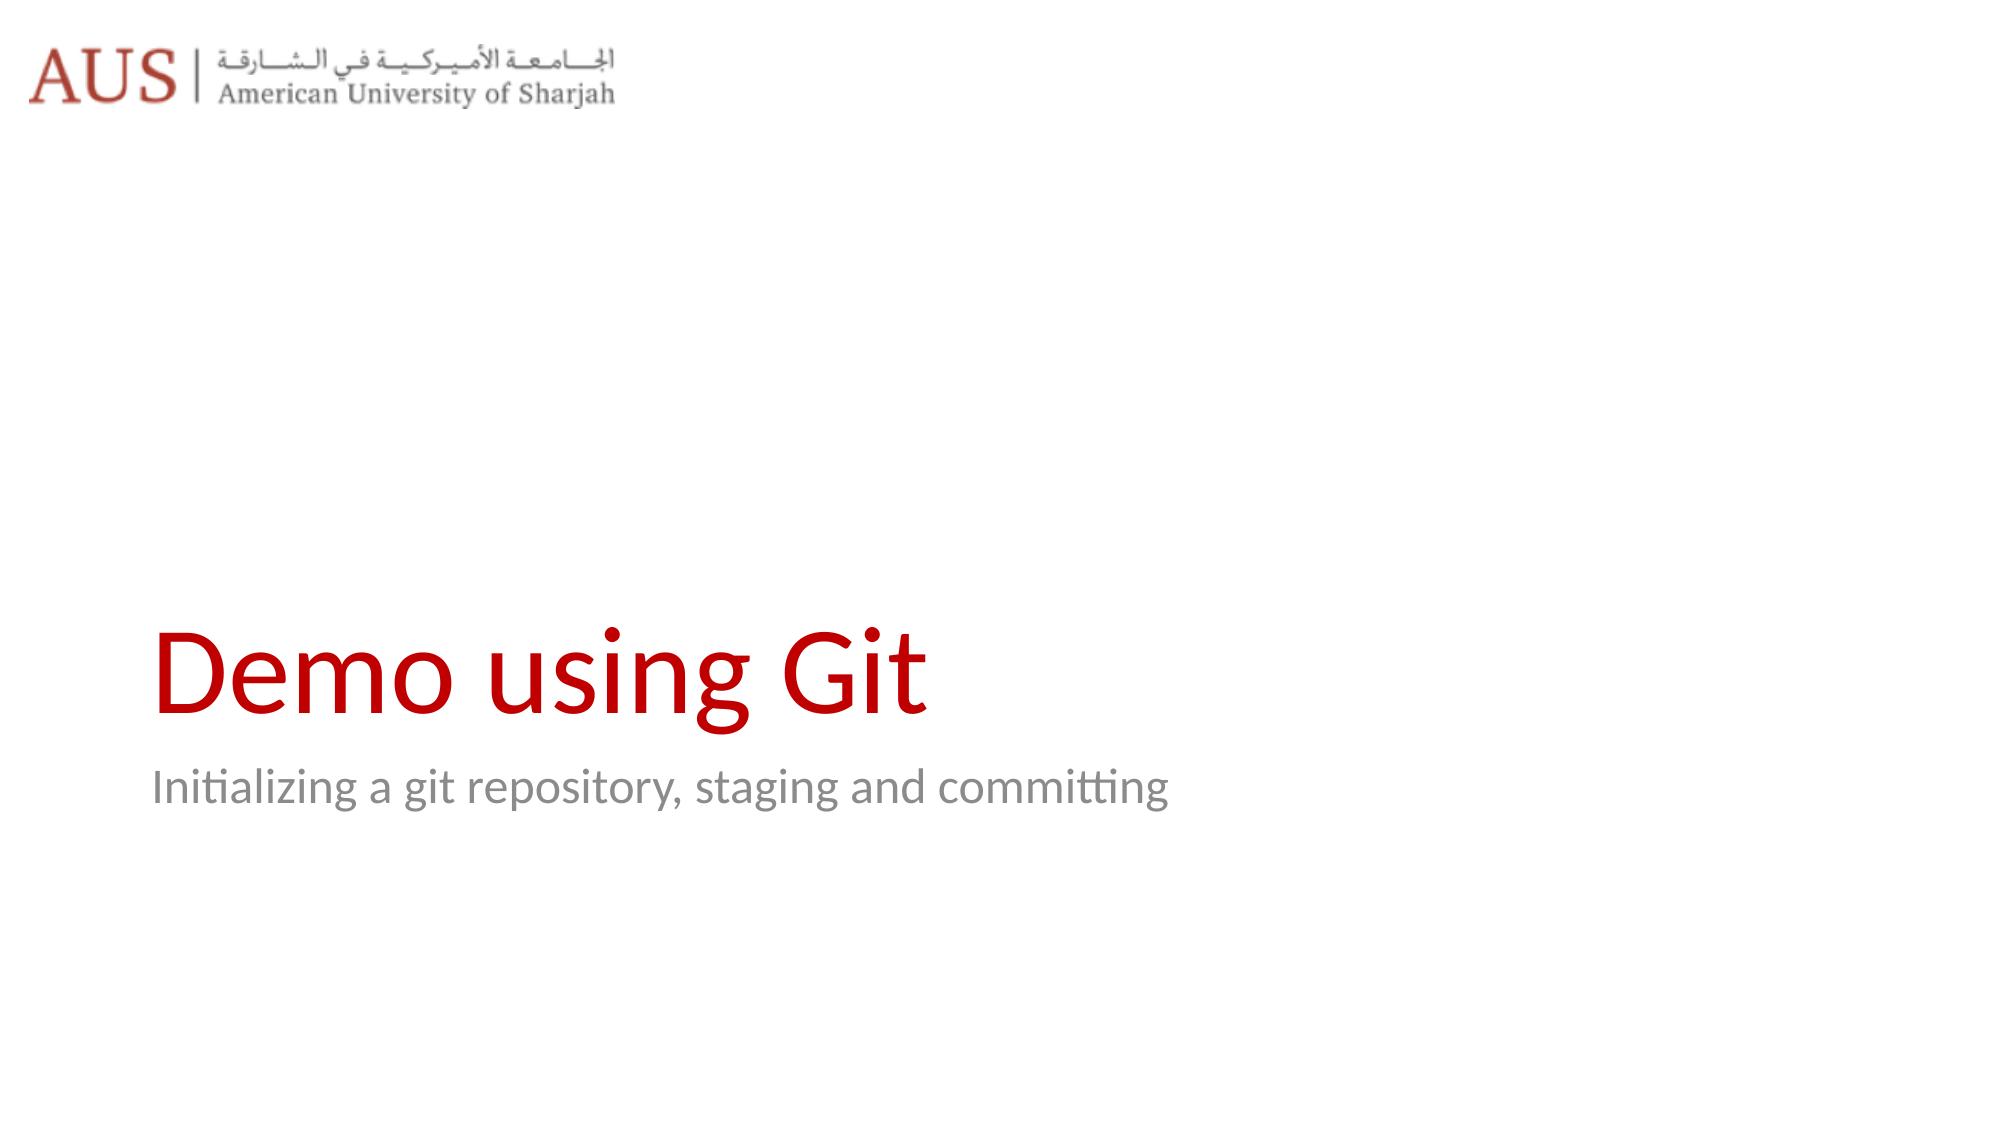

# Demo using Git
Initializing a git repository, staging and committing